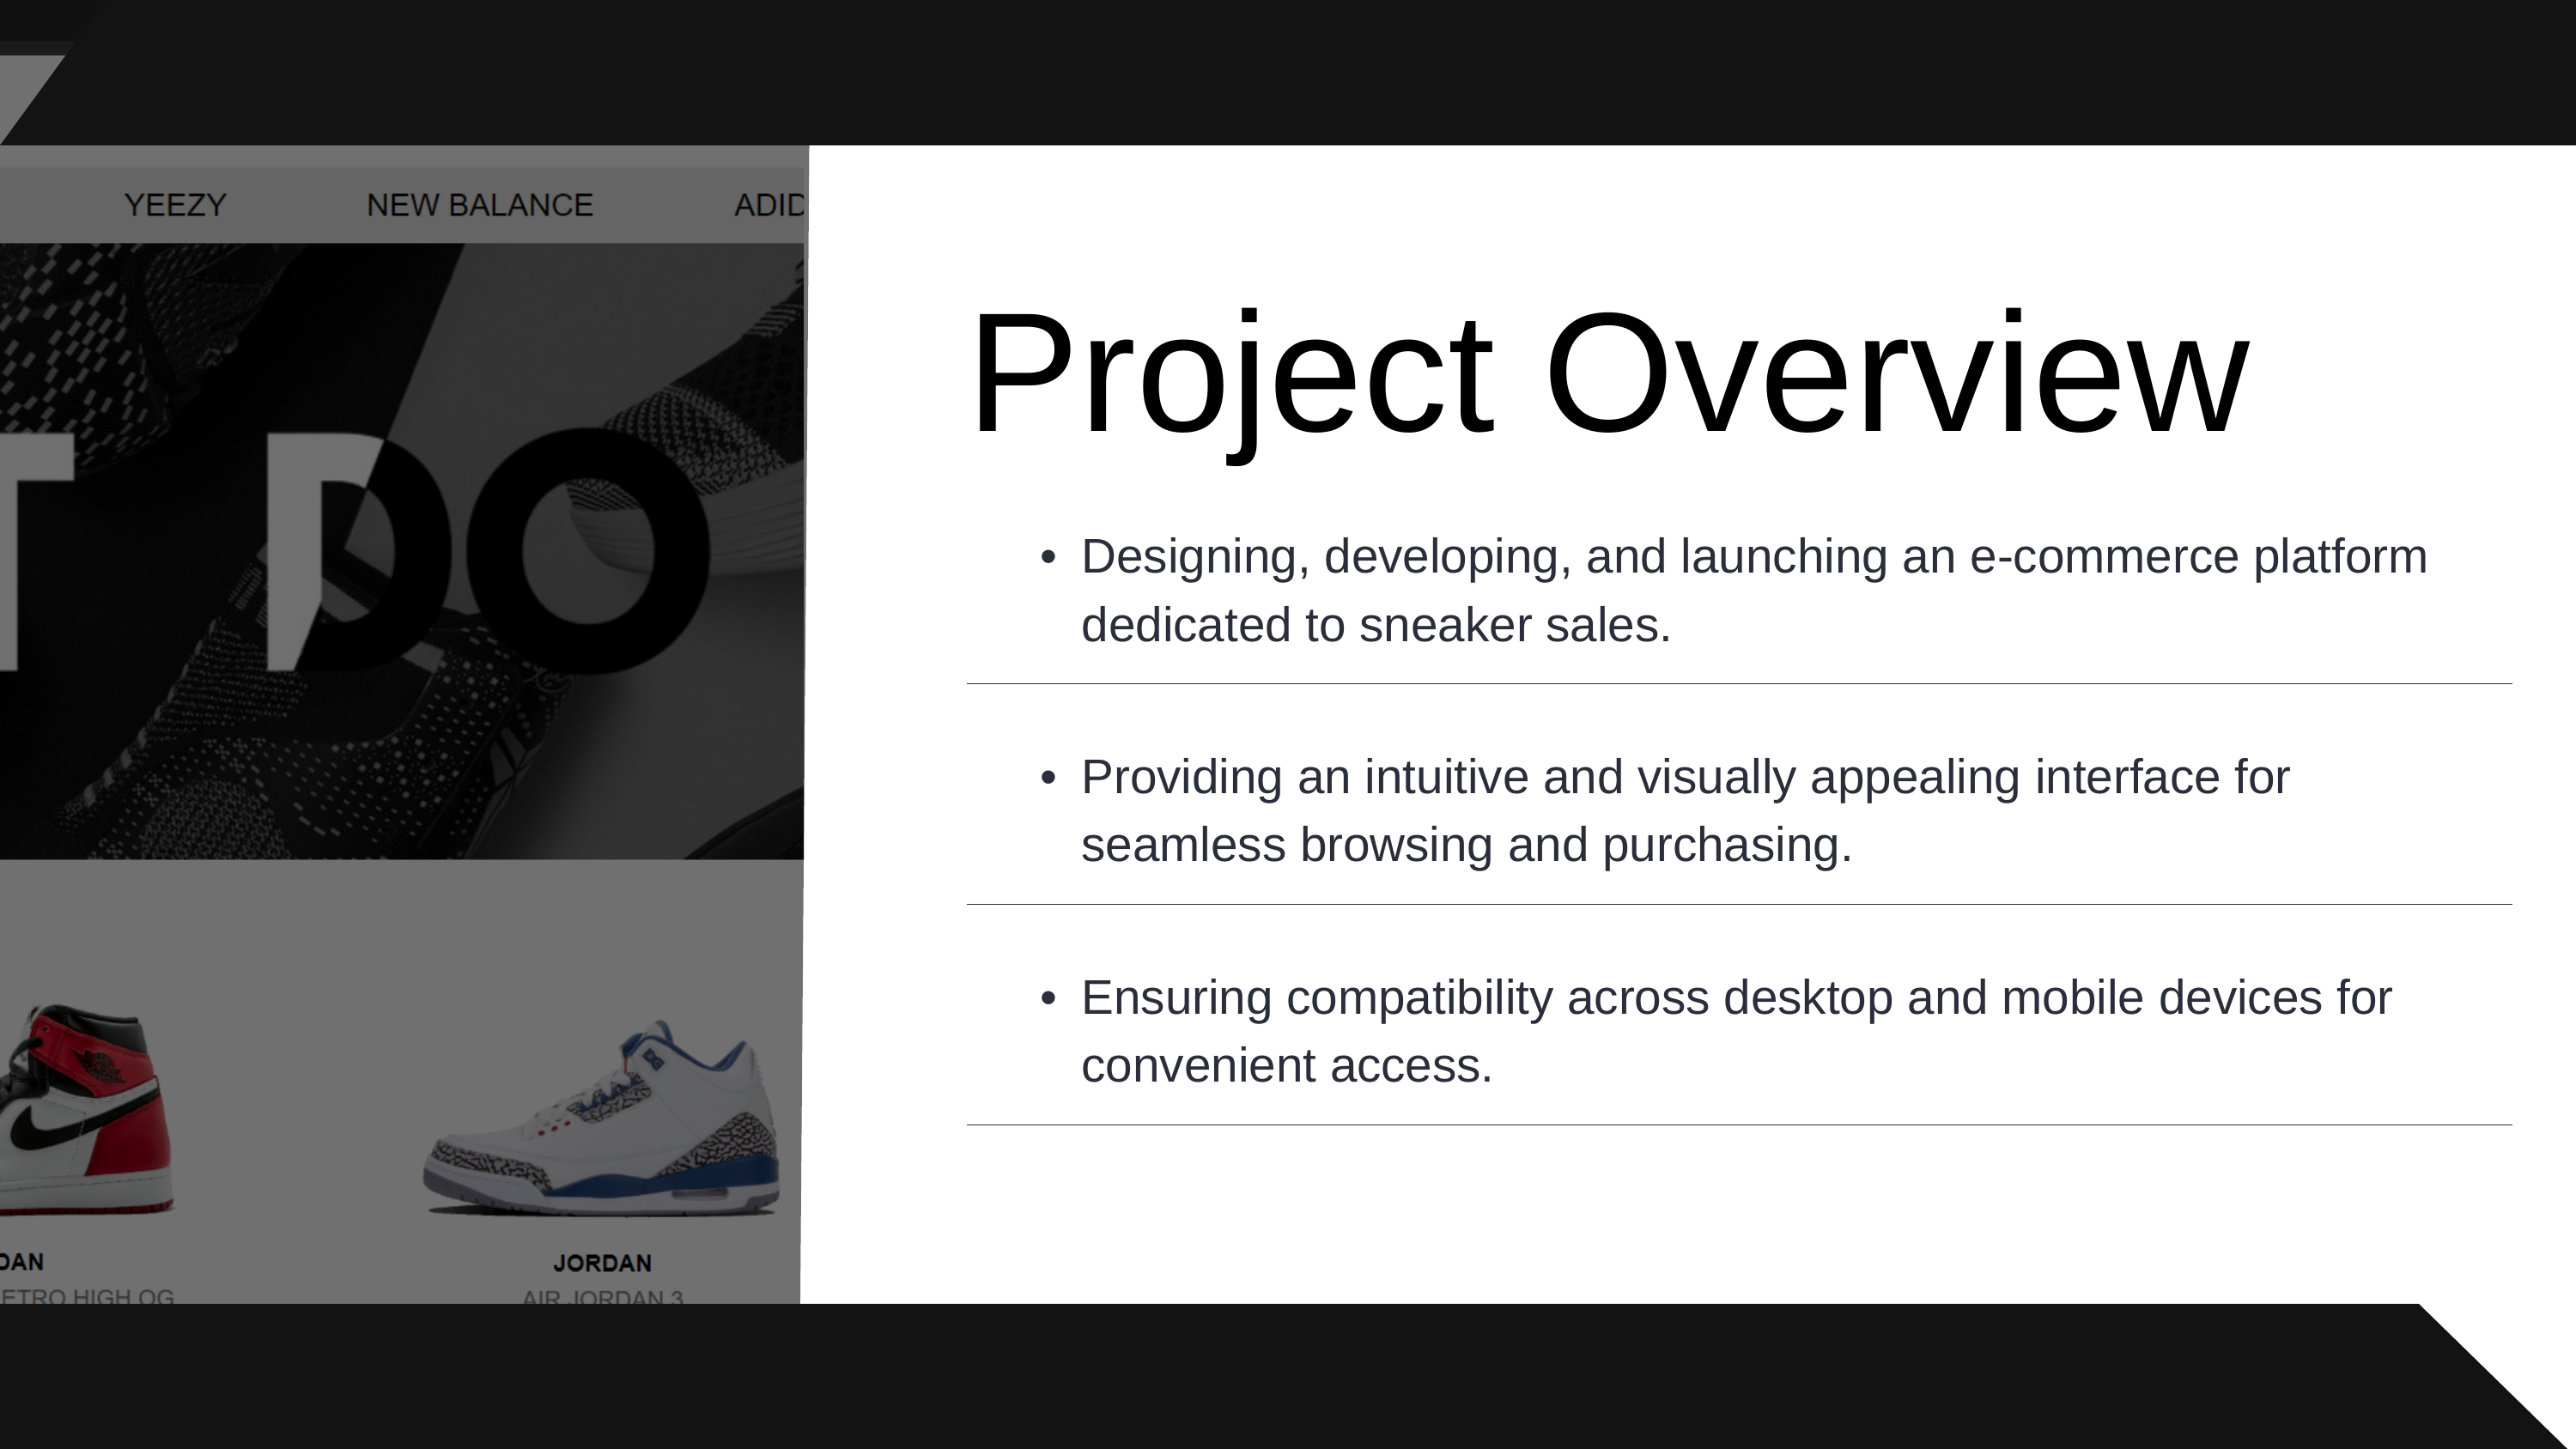

Project Overview

| Designing, developing, and launching an e-commerce platform dedicated to sneaker sales. |
| --- |
| Providing an intuitive and visually appealing interface for seamless browsing and purchasing. |
| Ensuring compatibility across desktop and mobile devices for convenient access. |